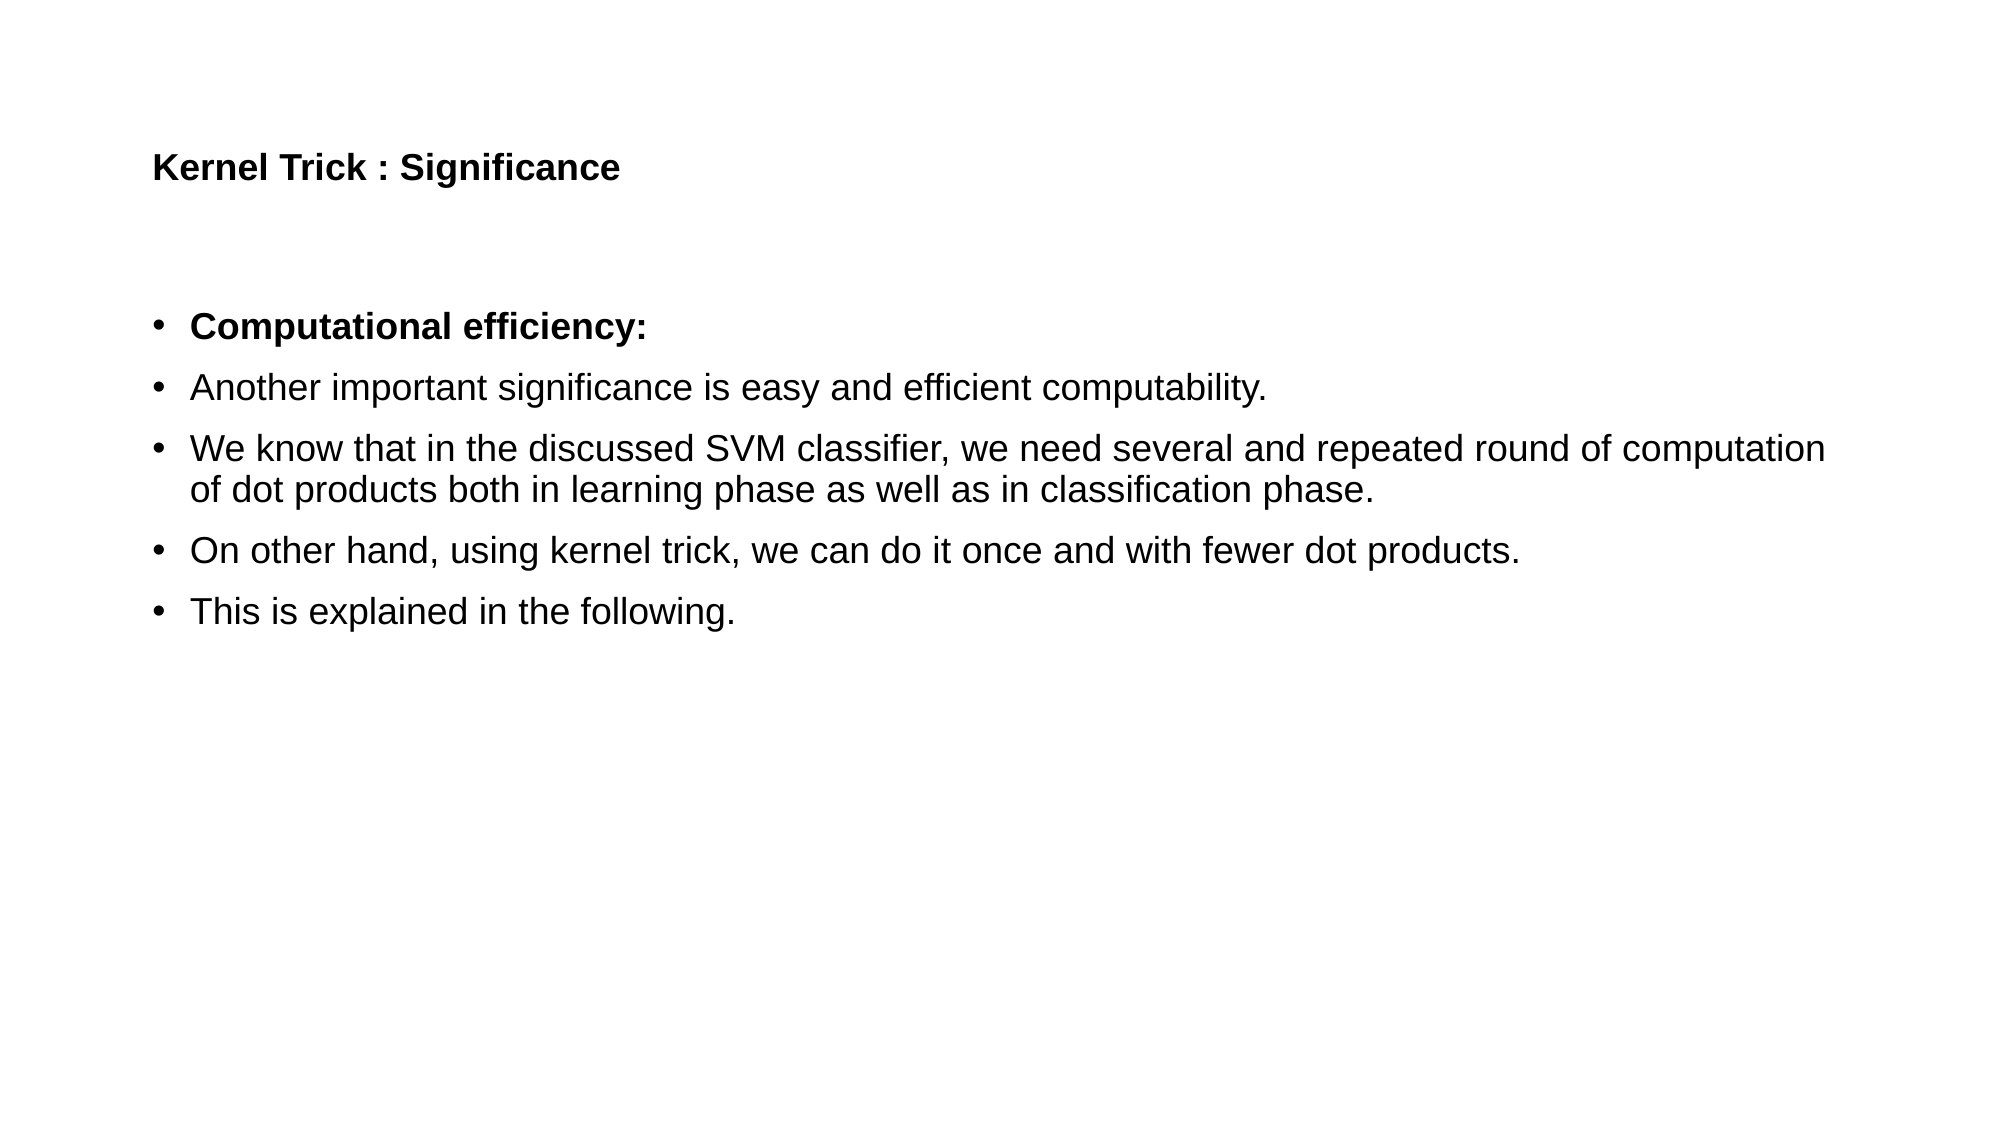

# Kernel Trick : Significance
Computational efficiency:
Another important significance is easy and efficient computability.
We know that in the discussed SVM classifier, we need several and repeated round of computation of dot products both in learning phase as well as in classification phase.
On other hand, using kernel trick, we can do it once and with fewer dot products.
This is explained in the following.